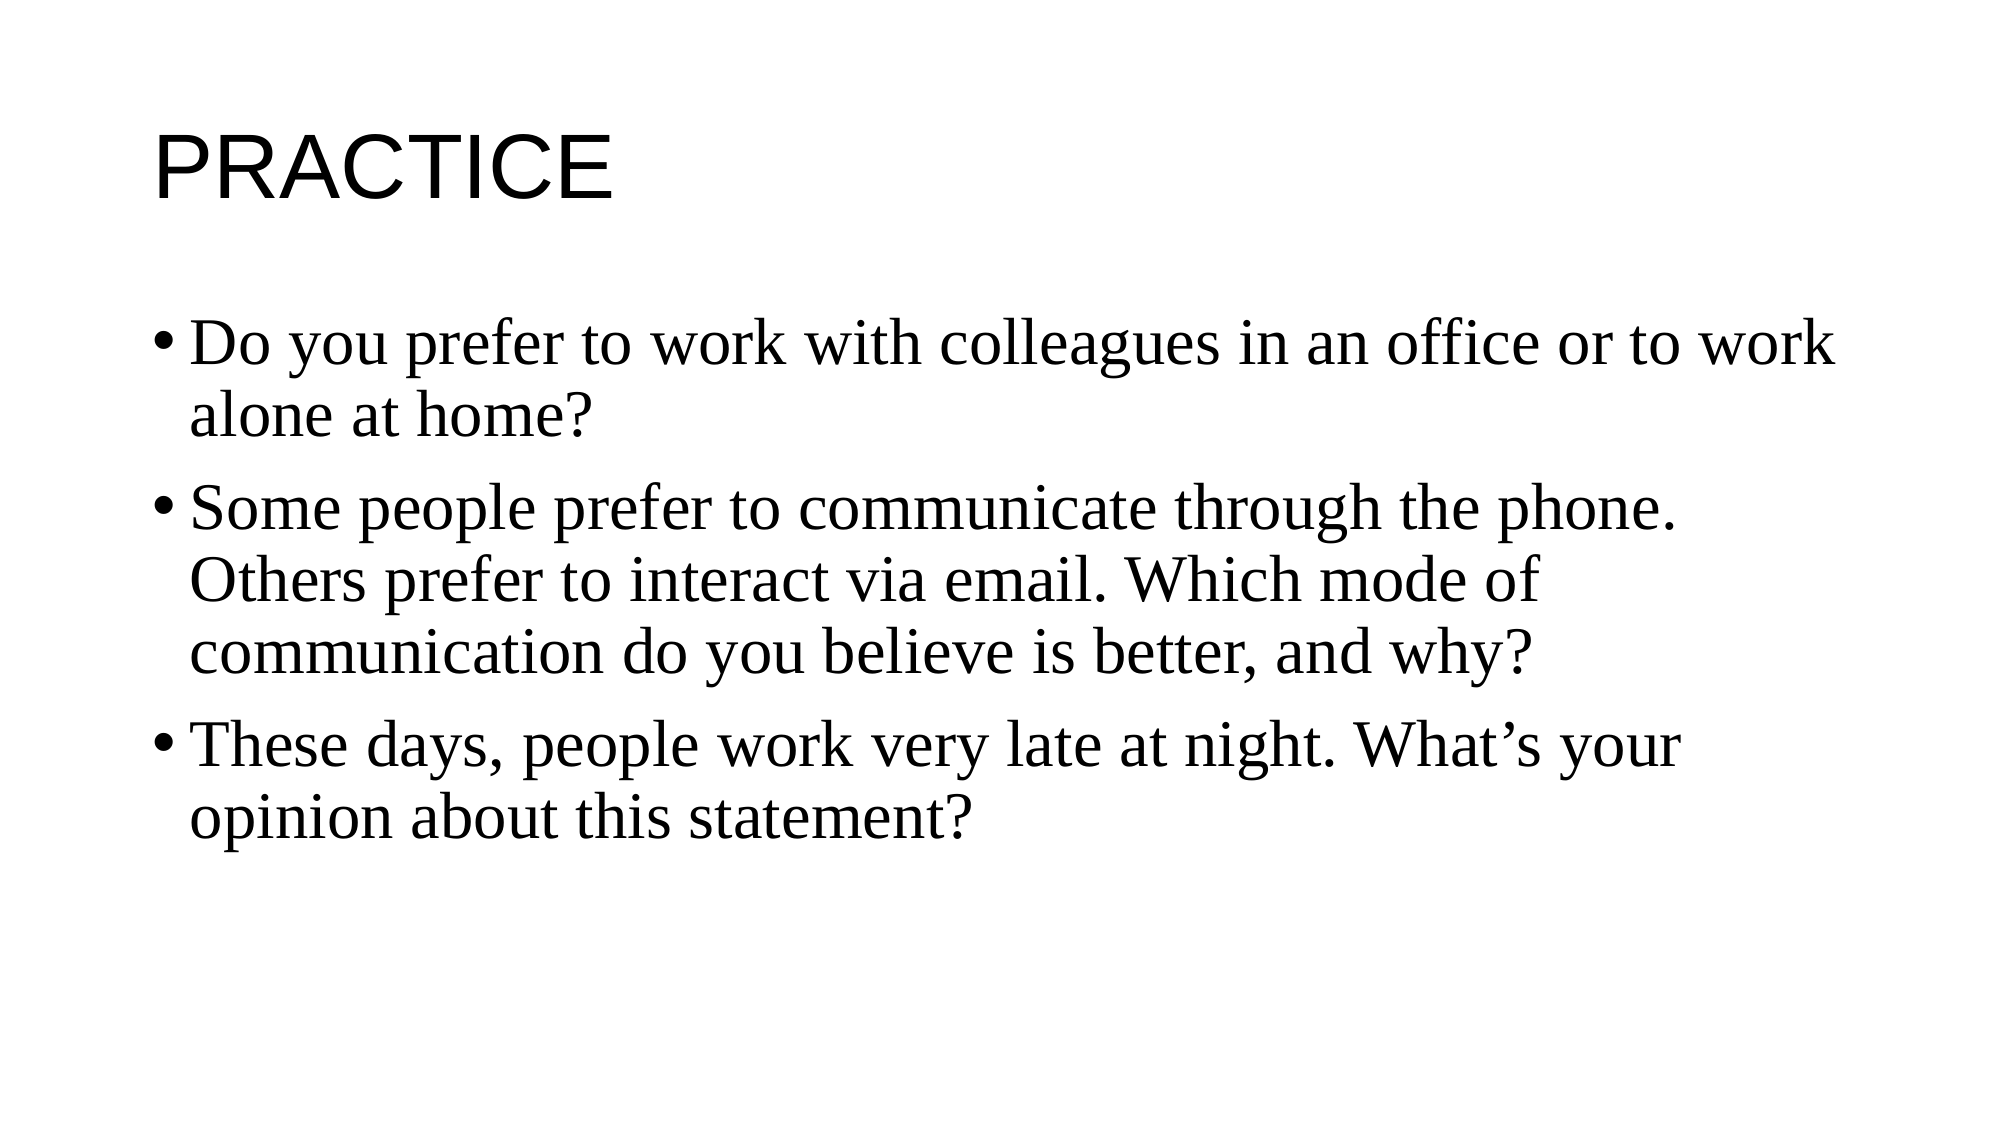

# PRACTICE
Do you prefer to work with colleagues in an office or to work alone at home?
Some people prefer to communicate through the phone. Others prefer to interact via email. Which mode of communication do you believe is better, and why?
These days, people work very late at night. What’s your opinion about this statement?